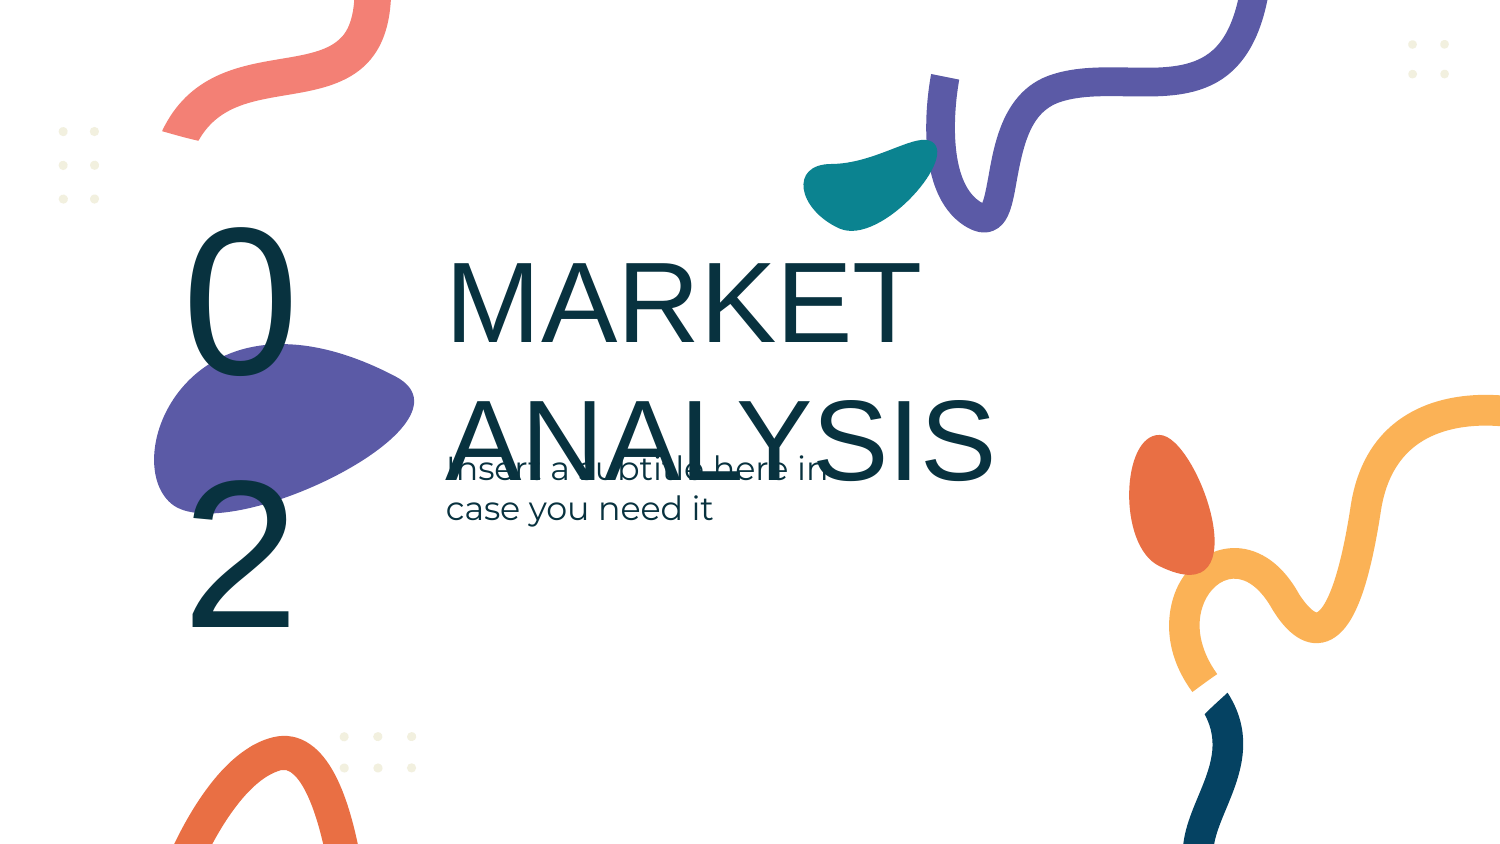

# MARKET ANALYSIS
02
Insert a subtitle here in case you need it